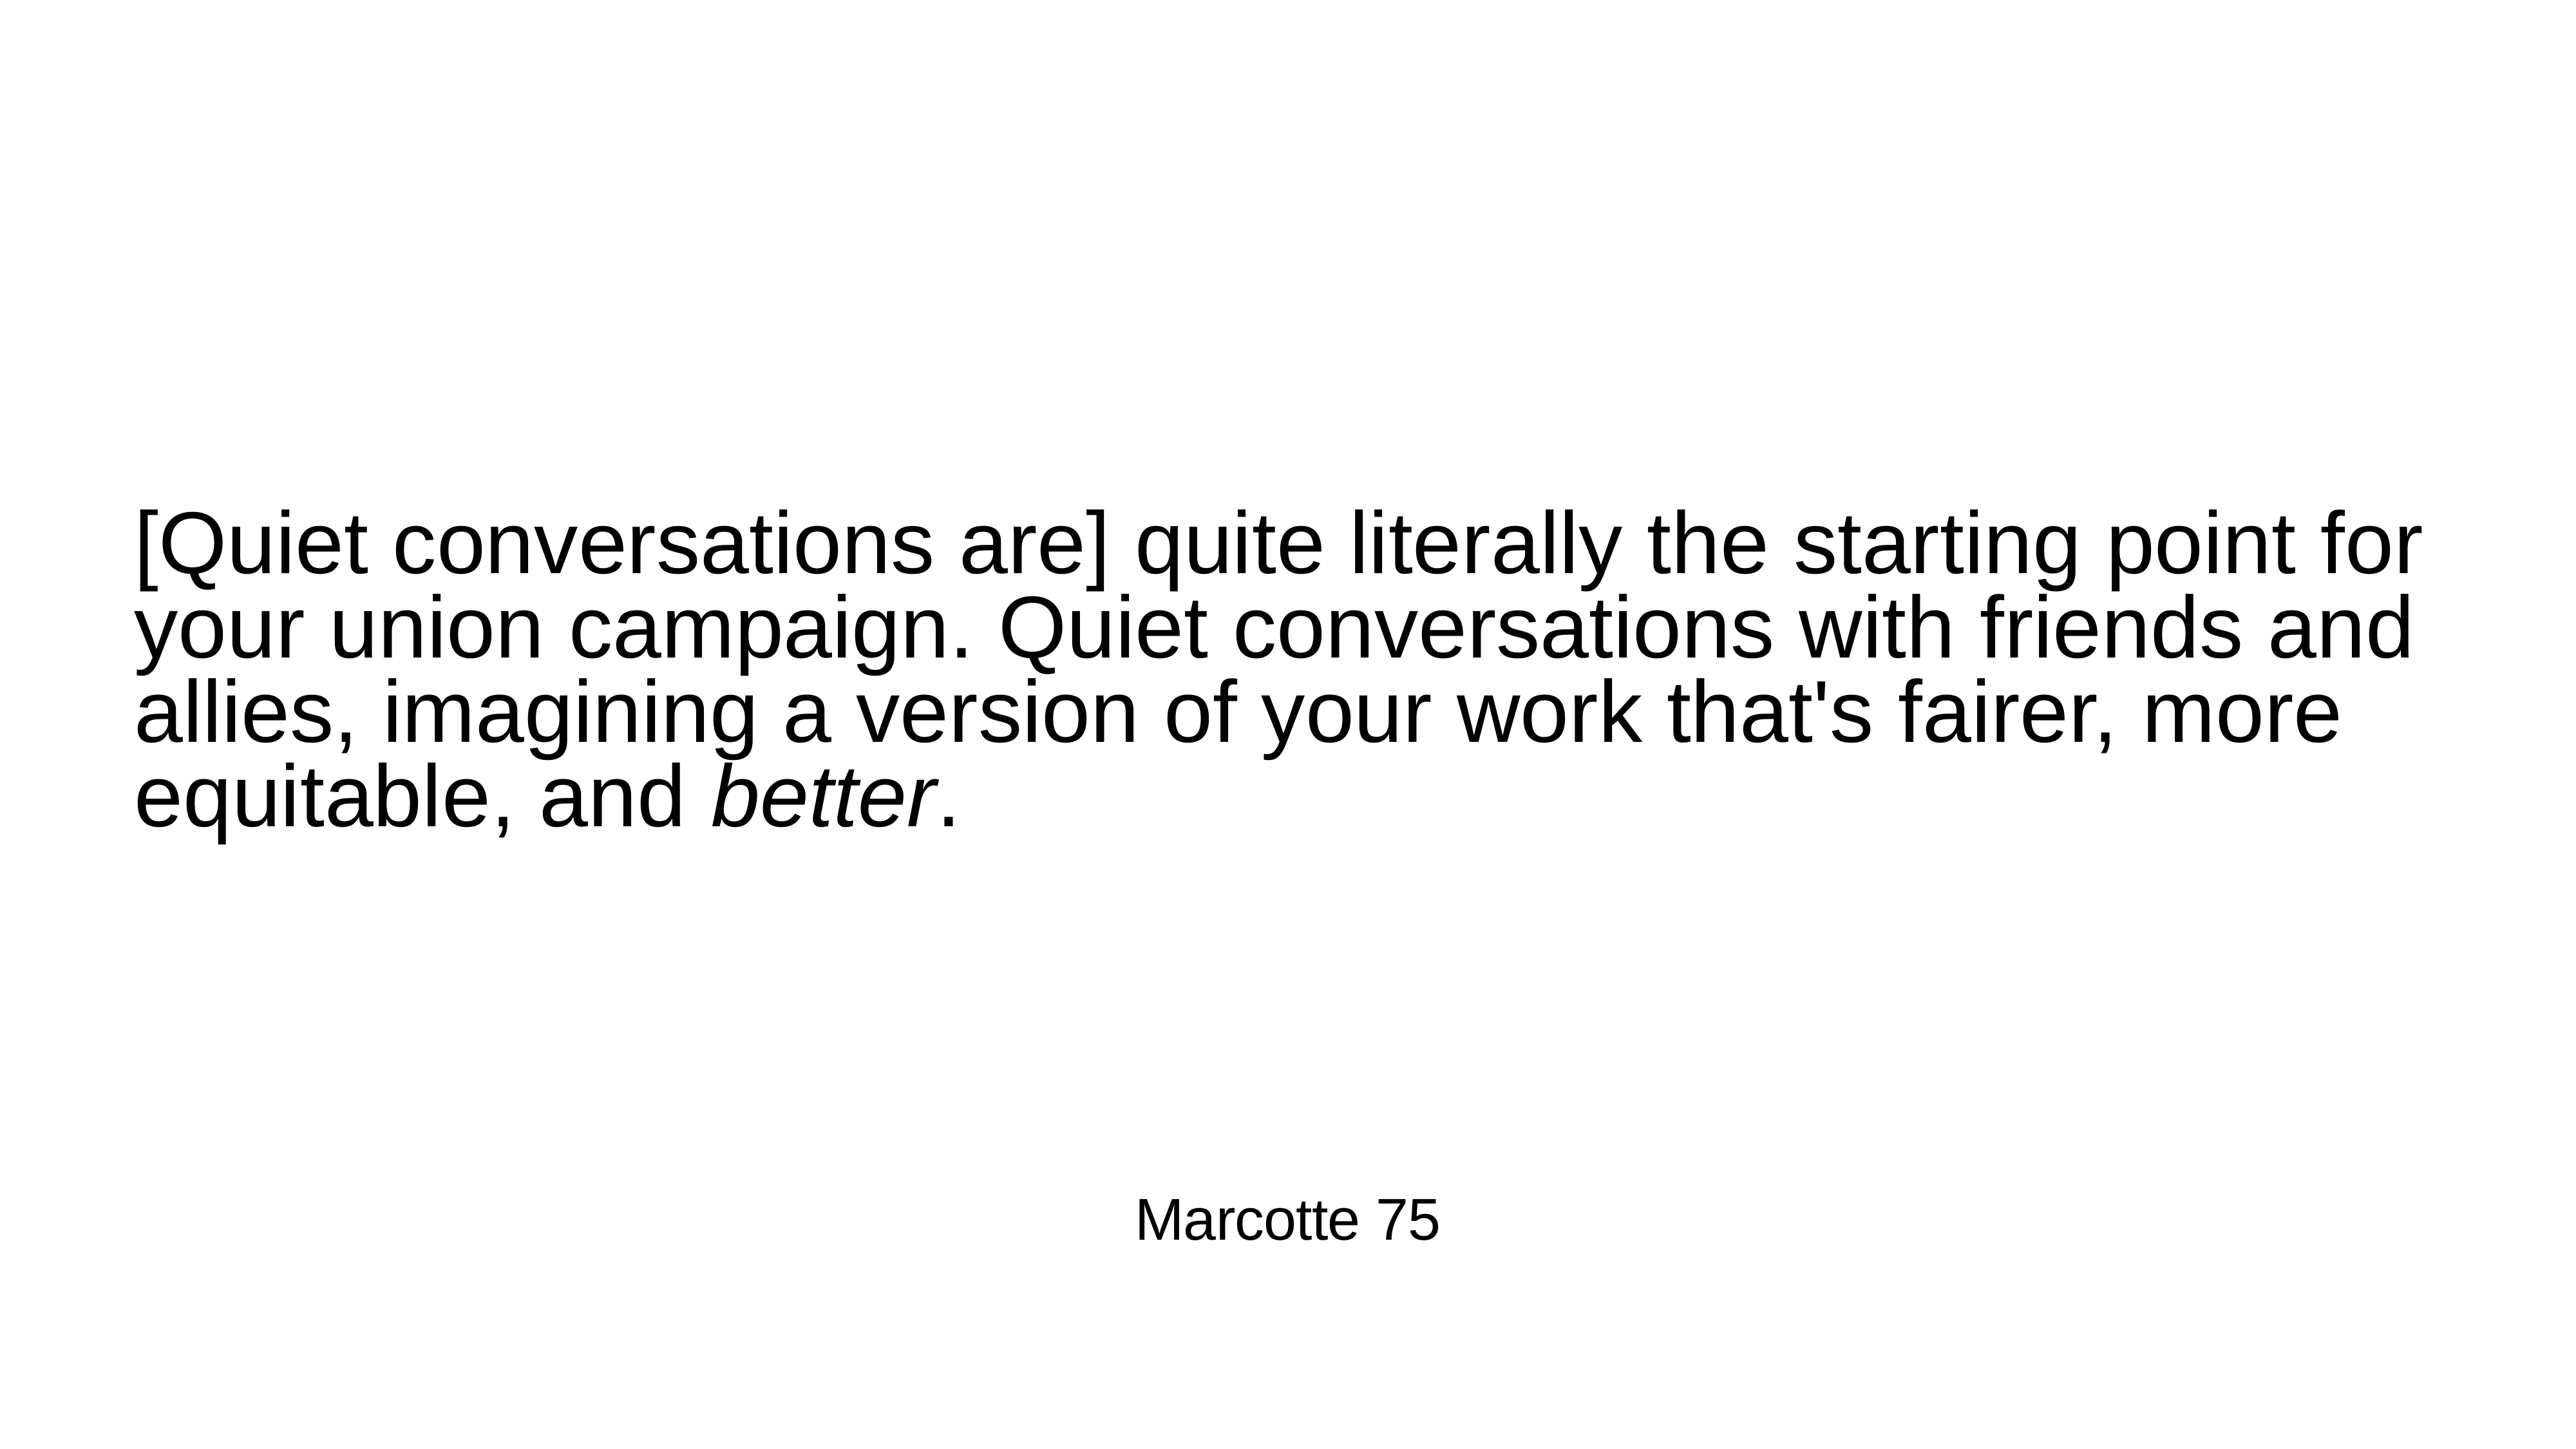

[Quiet conversations are] quite literally the starting point for your union campaign. Quiet conversations with friends and allies, imagining a version of your work that's fairer, more equitable, and better.
Marcotte 75